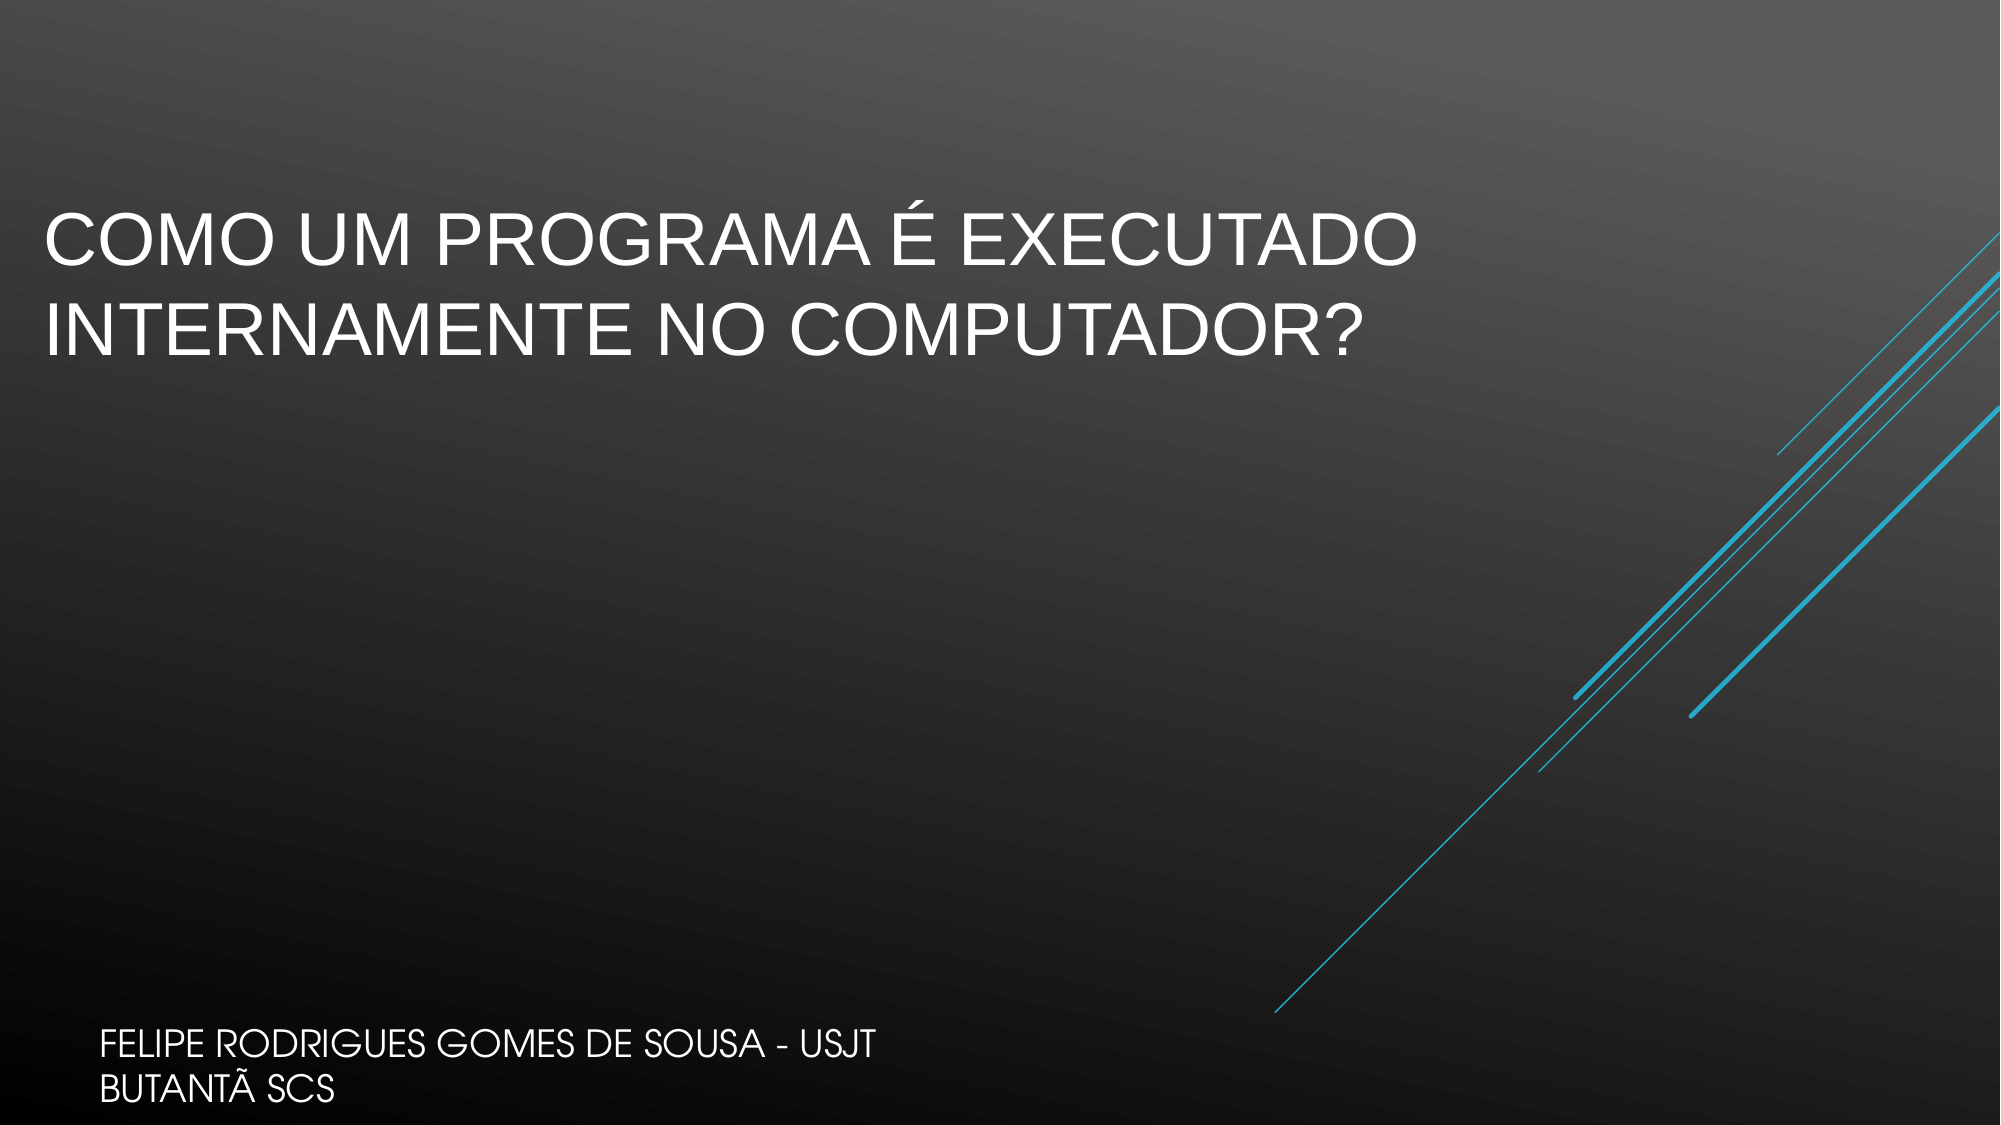

# Como um programa é executado internamente no computador?
FELIPE RODRIGUES GOMES DE SOUSA - USJT BUTANTÃ SCS